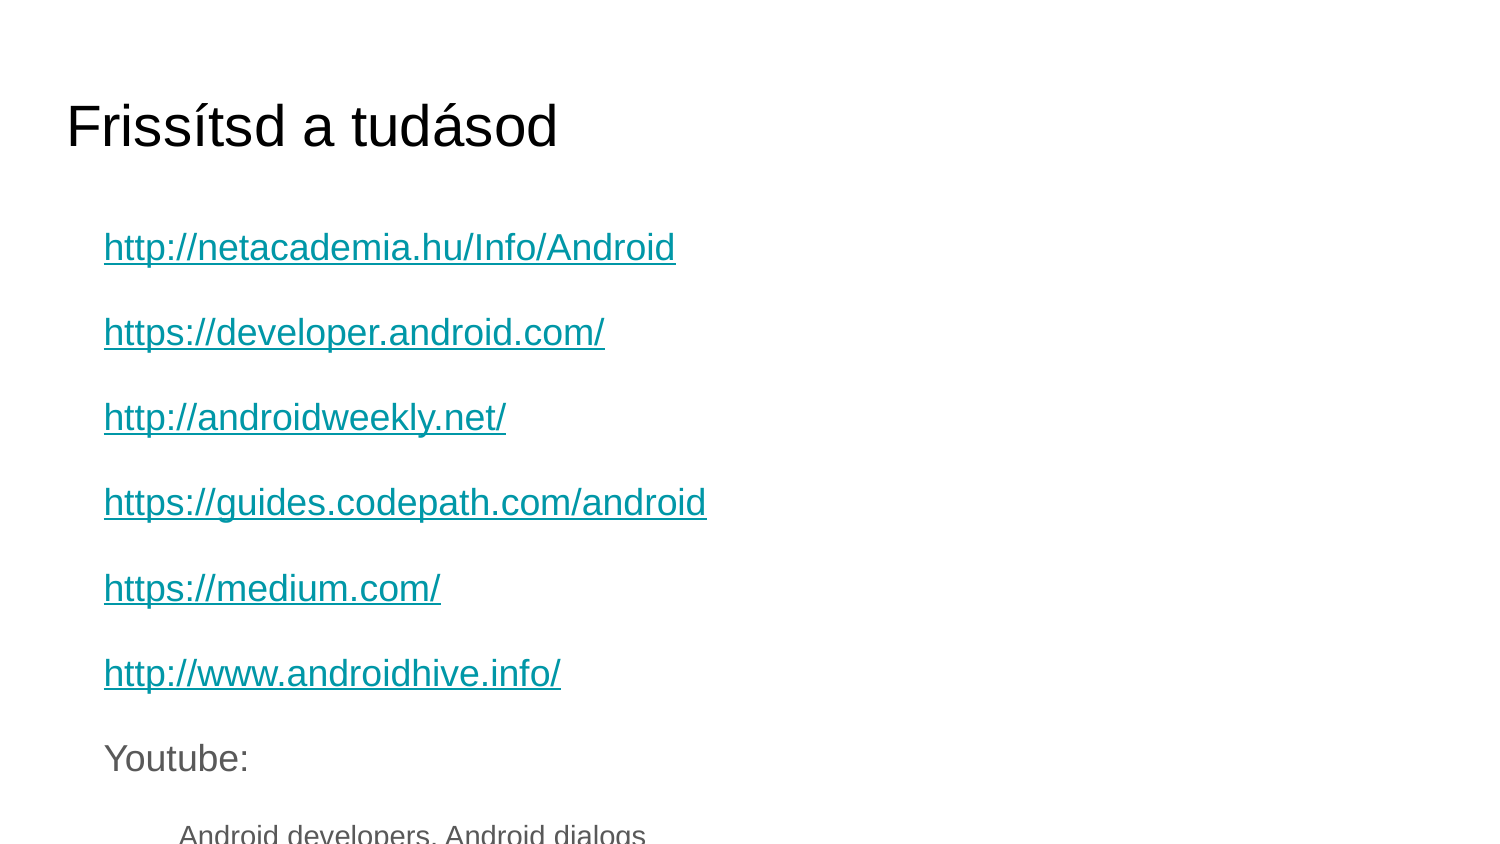

# Frissítsd a tudásod
http://netacademia.hu/Info/Android
https://developer.android.com/
http://androidweekly.net/
https://guides.codepath.com/android
https://medium.com/
http://www.androidhive.info/
Youtube:
Android developers, Android dialogs
Google developers
Droidcon,Touchlab
http://stackoverflow.com/